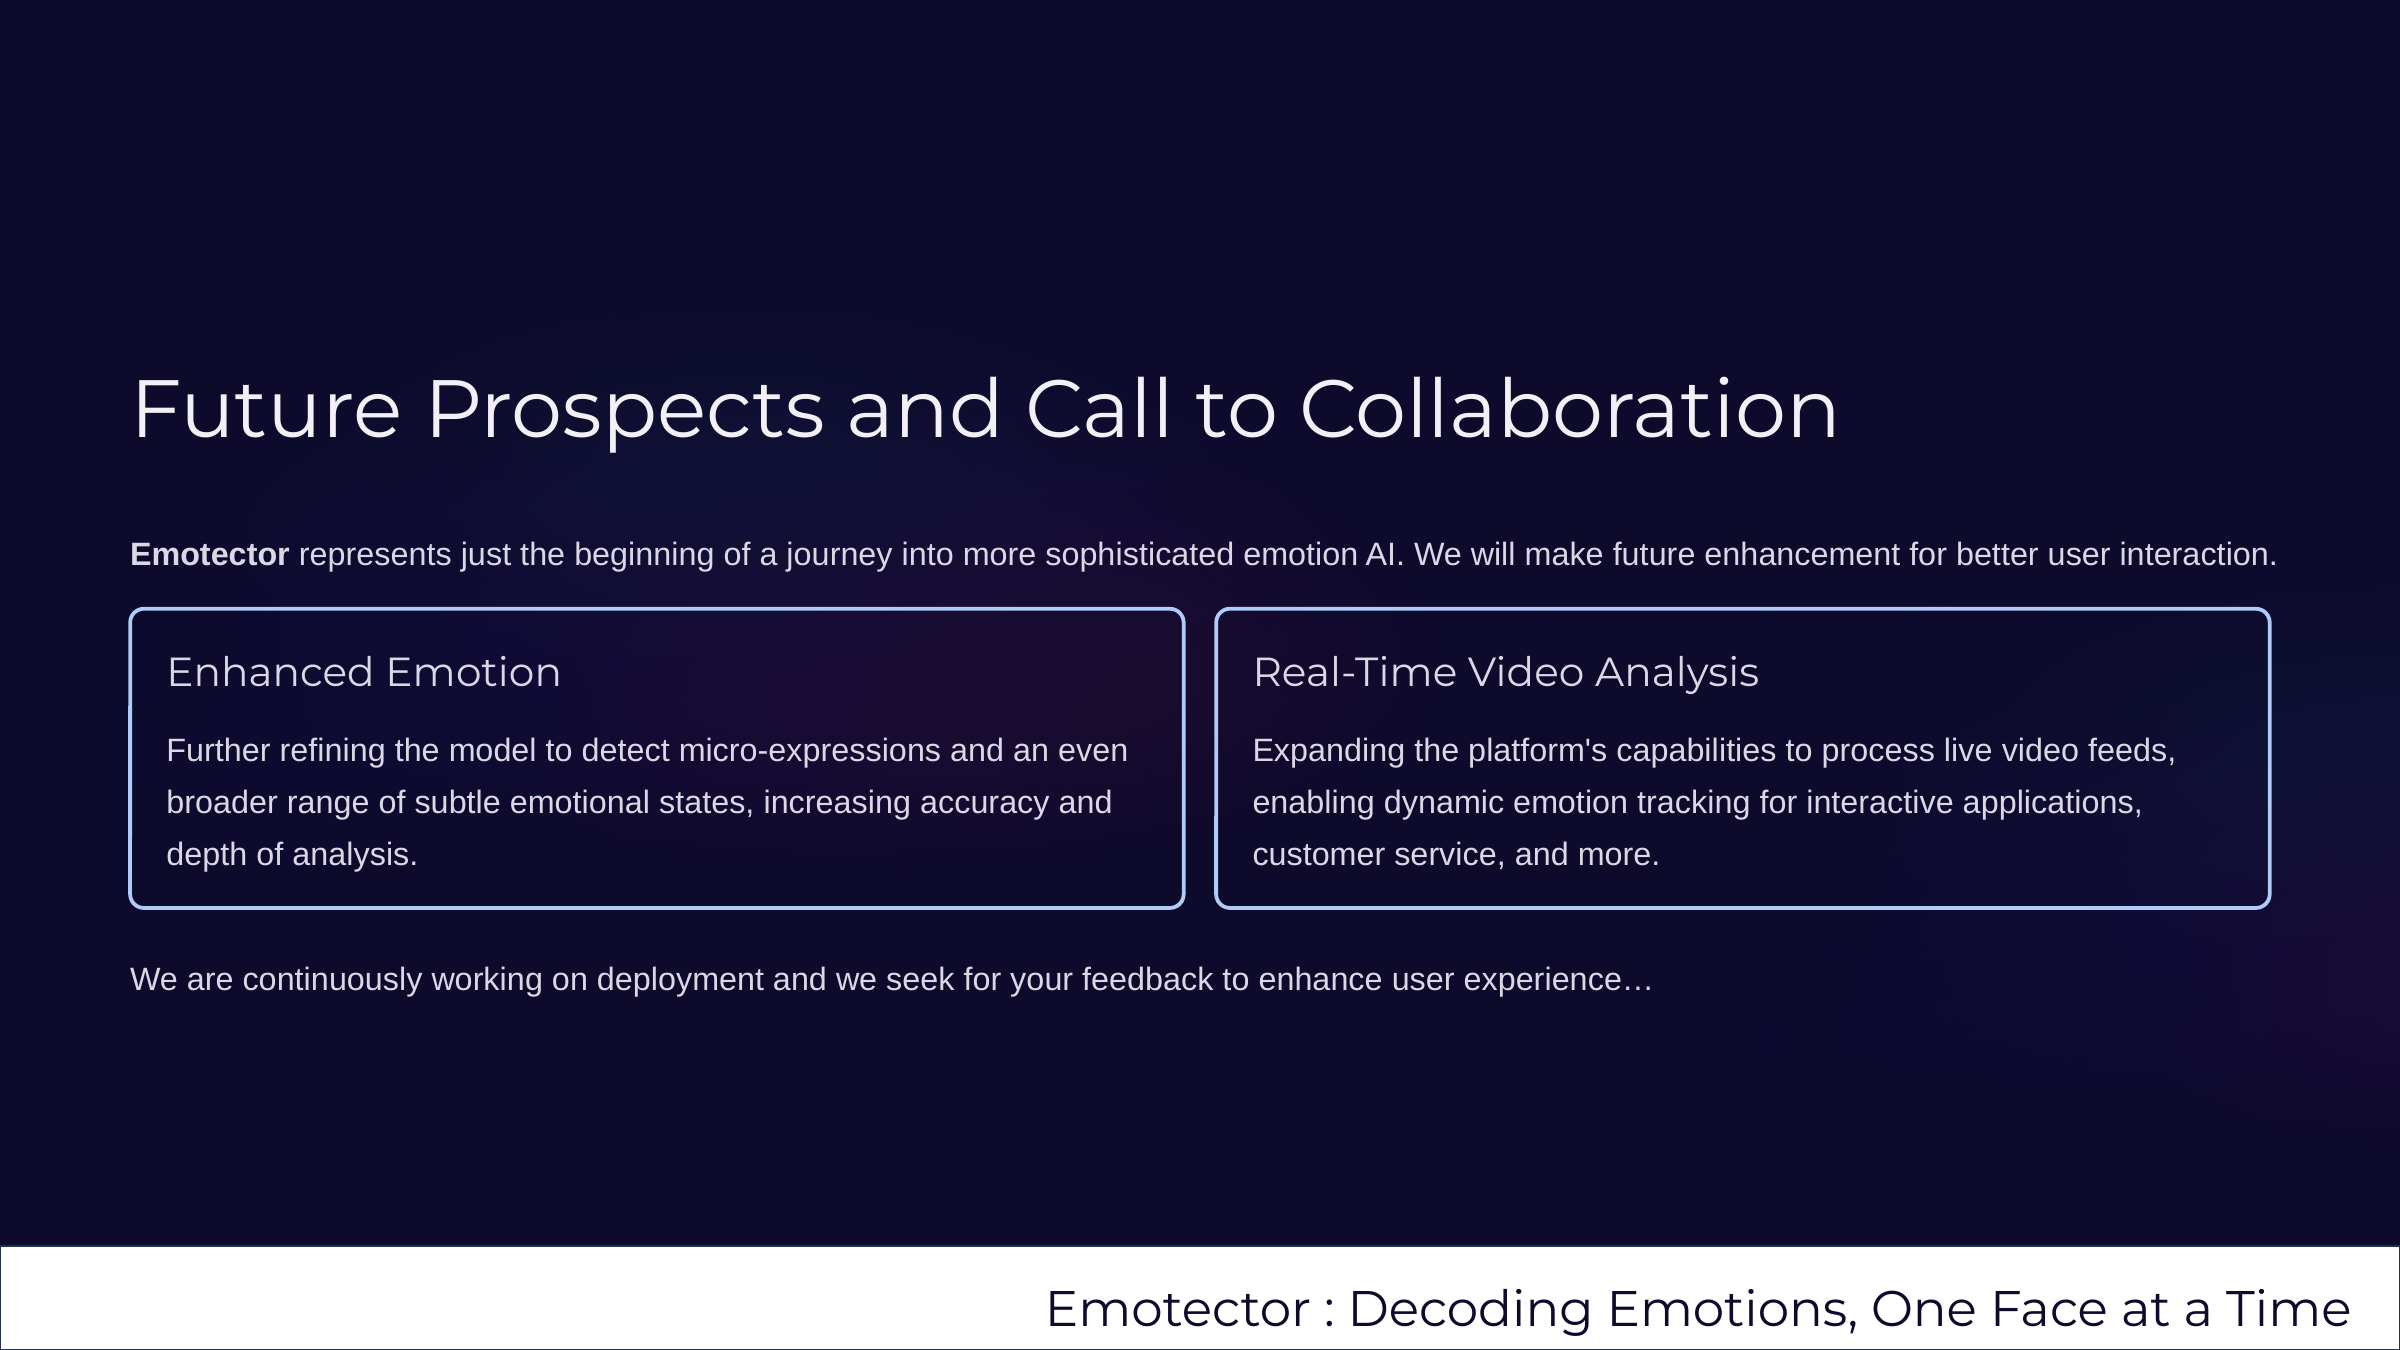

Future Prospects and Call to Collaboration
Emotector represents just the beginning of a journey into more sophisticated emotion AI. We will make future enhancement for better user interaction.

Enhanced Emotion
Real-Time Video Analysis
Further refining the model to detect micro-expressions and an even broader range of subtle emotional states, increasing accuracy and depth of analysis.
Expanding the platform's capabilities to process live video feeds, enabling dynamic emotion tracking for interactive applications, customer service, and more.
We are continuously working on deployment and we seek for your feedback to enhance user experience…
Emotector : Decoding Emotions, One Face at a Time